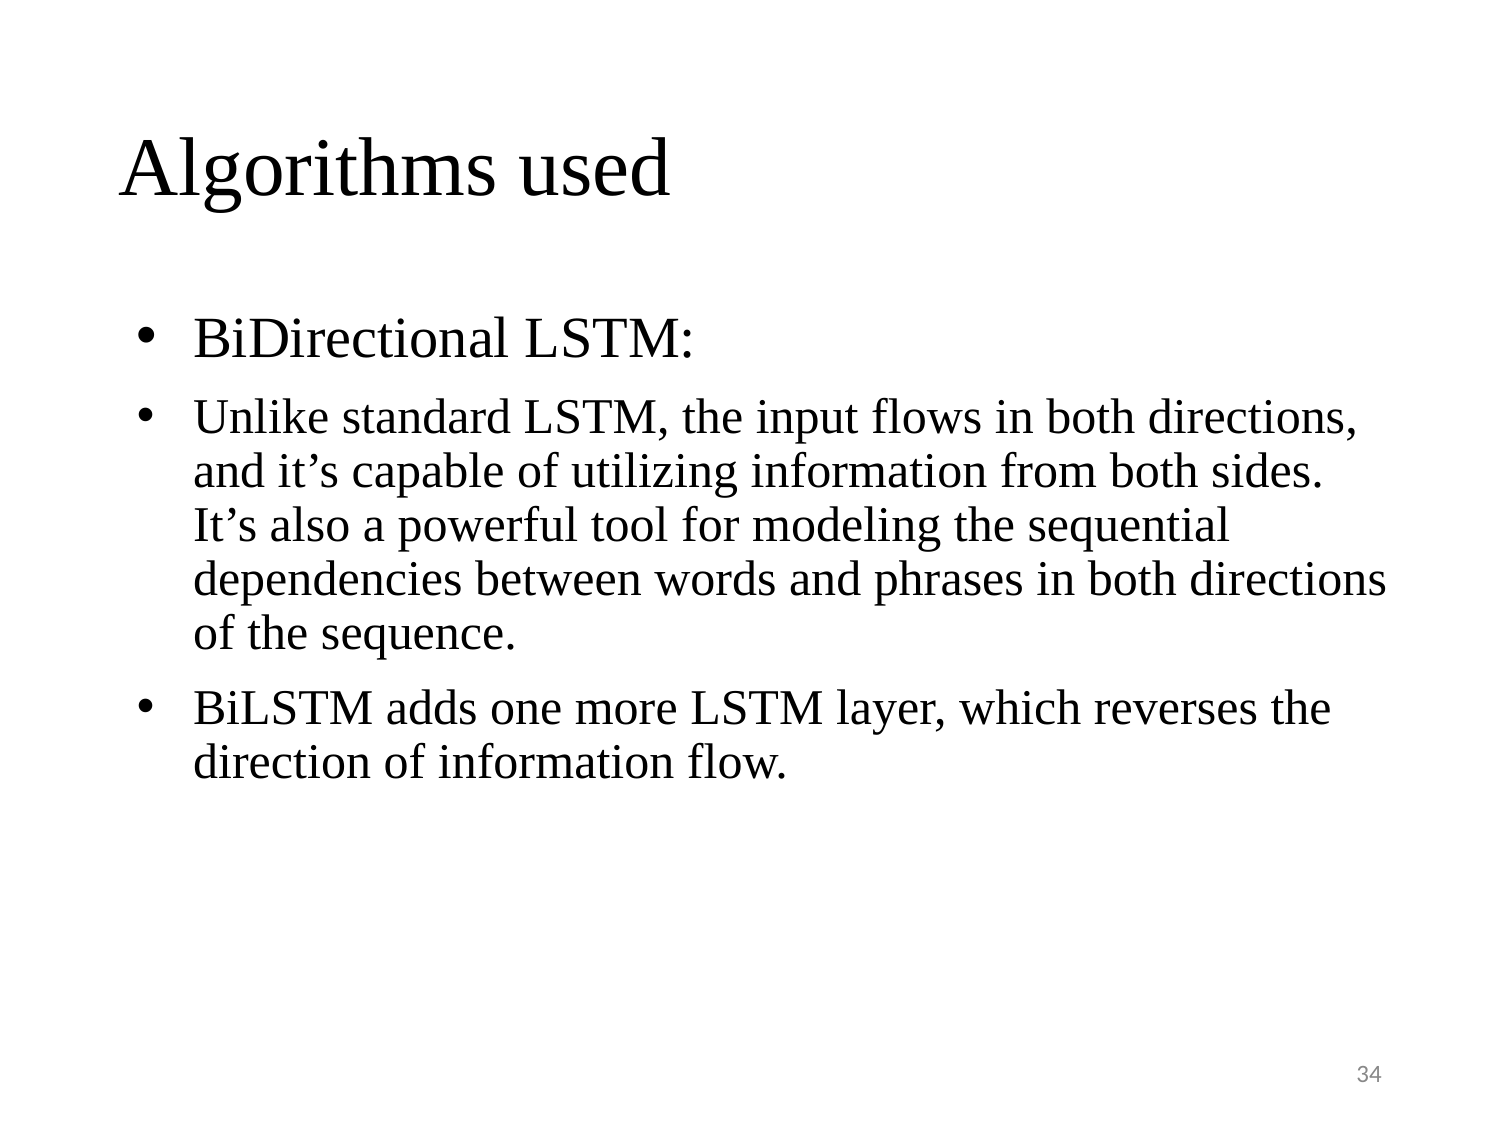

# Algorithms used
BiDirectional LSTM:
Unlike standard LSTM, the input flows in both directions, and it’s capable of utilizing information from both sides. It’s also a powerful tool for modeling the sequential dependencies between words and phrases in both directions of the sequence.
BiLSTM adds one more LSTM layer, which reverses the direction of information flow.
34